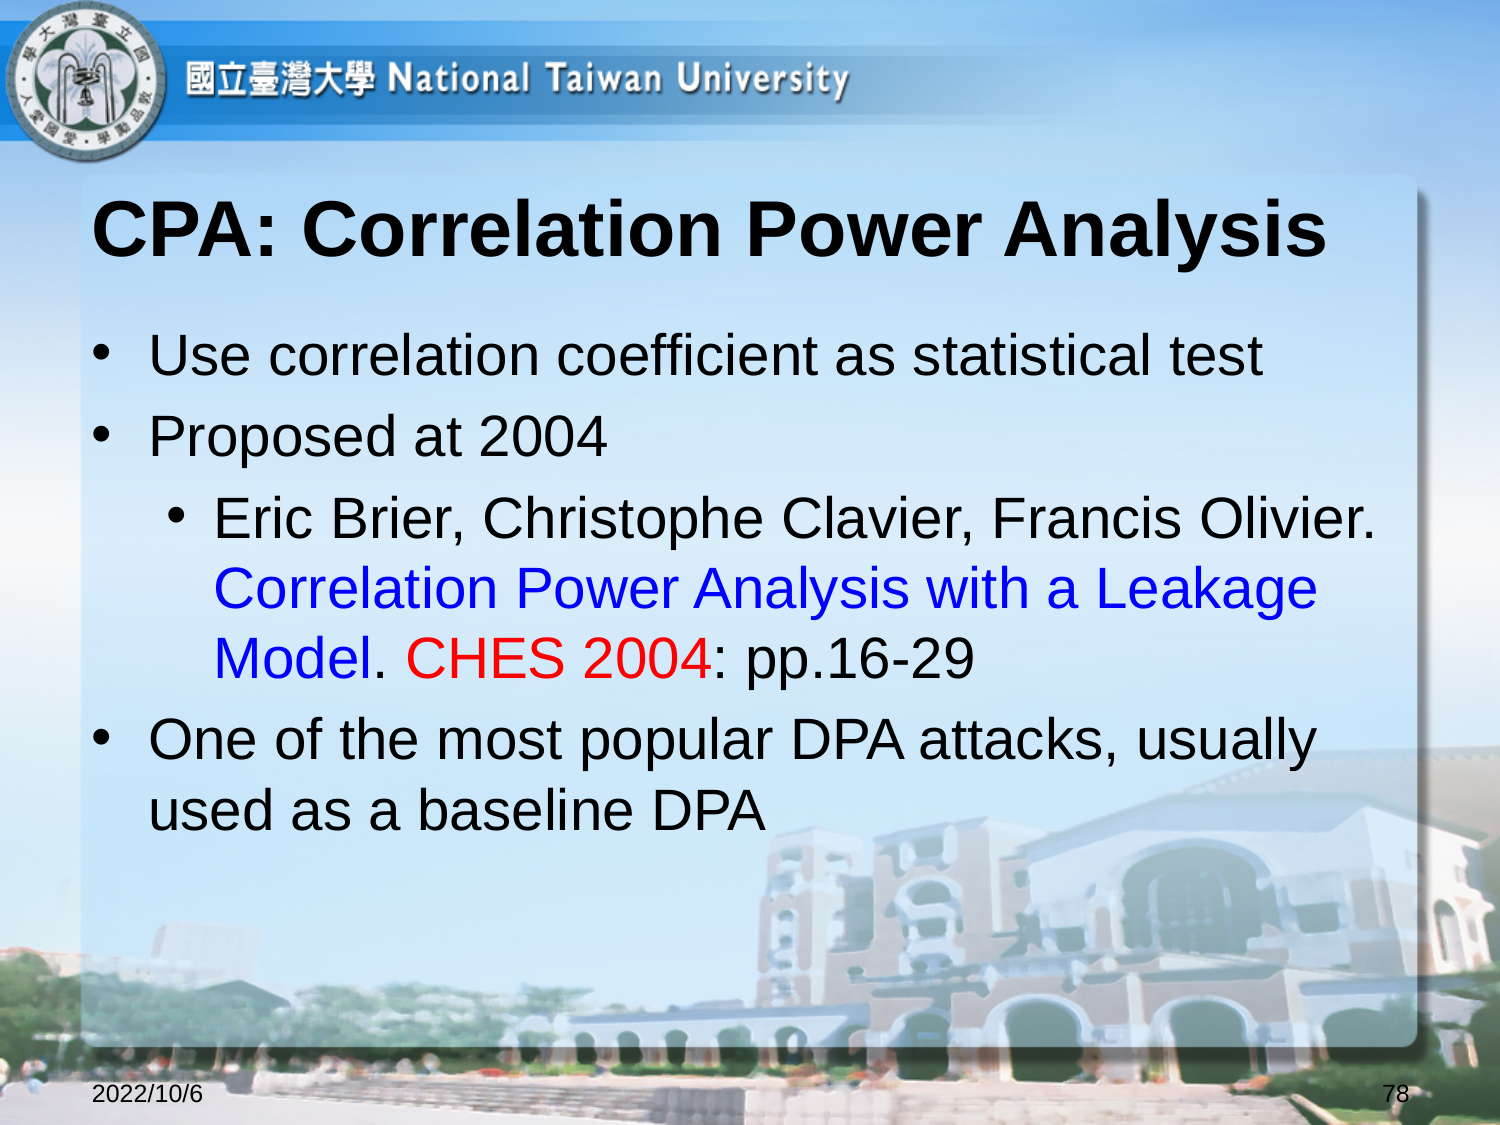

# CPA: Correlation Power Analysis
Use correlation coefficient as statistical test
Proposed at 2004
Eric Brier, Christophe Clavier, Francis Olivier. Correlation Power Analysis with a Leakage Model. CHES 2004: pp.16-29
One of the most popular DPA attacks, usually used as a baseline DPA
2022/10/6
78